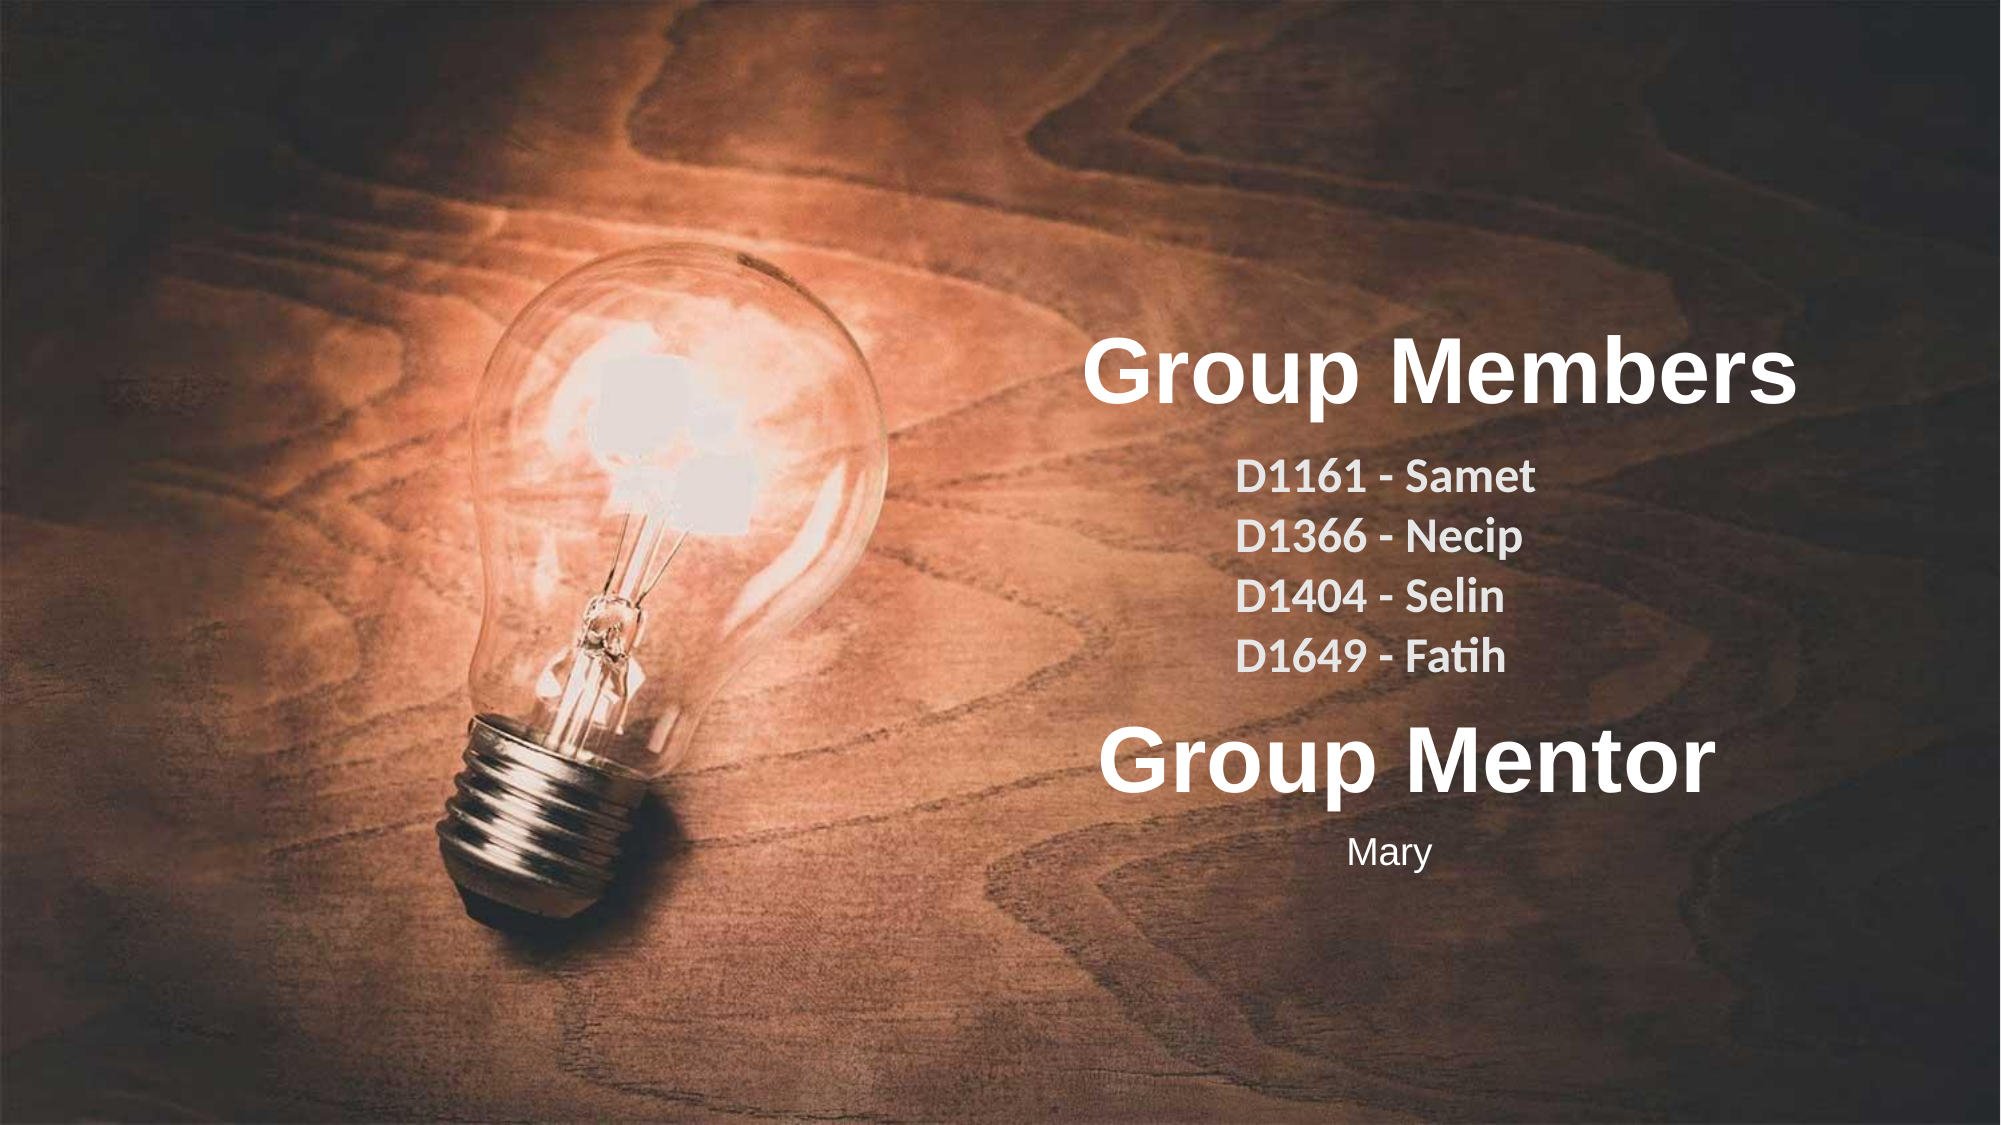

Group Members
D1161 - Samet
D1366 - Necip
D1404 - Selin
D1649 - Fatih
Group Mentor
Mary